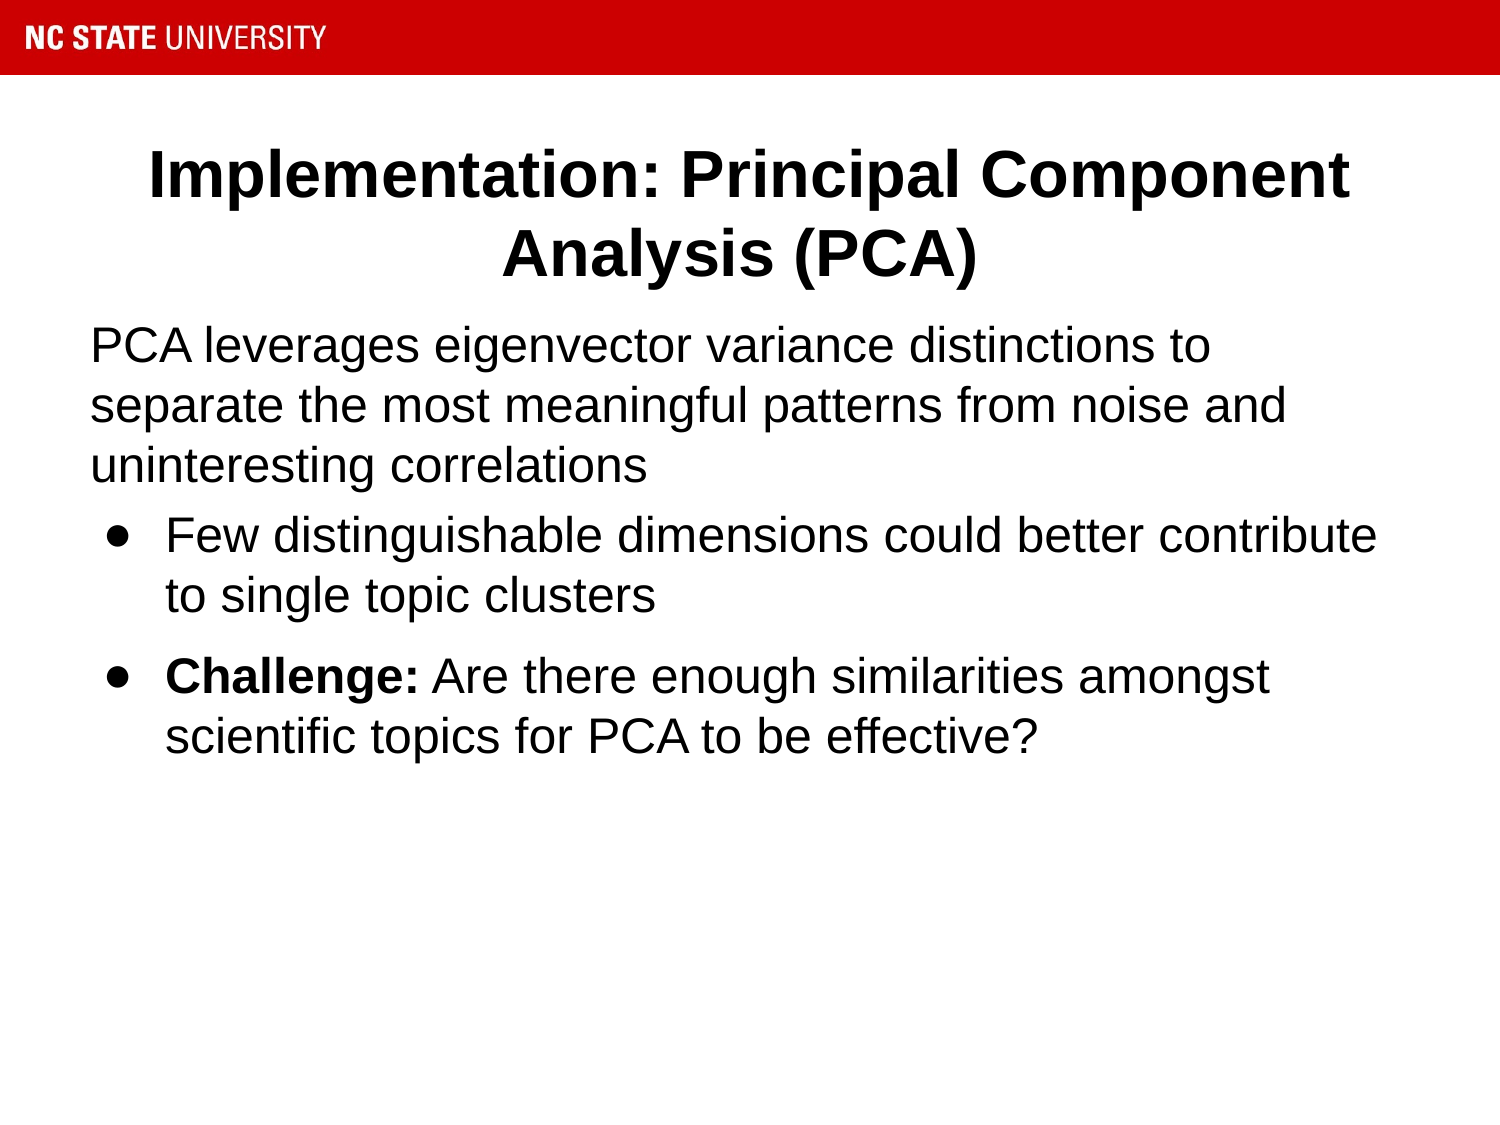

# Implementation: Principal Component Analysis (PCA)
PCA leverages eigenvector variance distinctions to separate the most meaningful patterns from noise and uninteresting correlations
Few distinguishable dimensions could better contribute to single topic clusters
Challenge: Are there enough similarities amongst scientific topics for PCA to be effective?